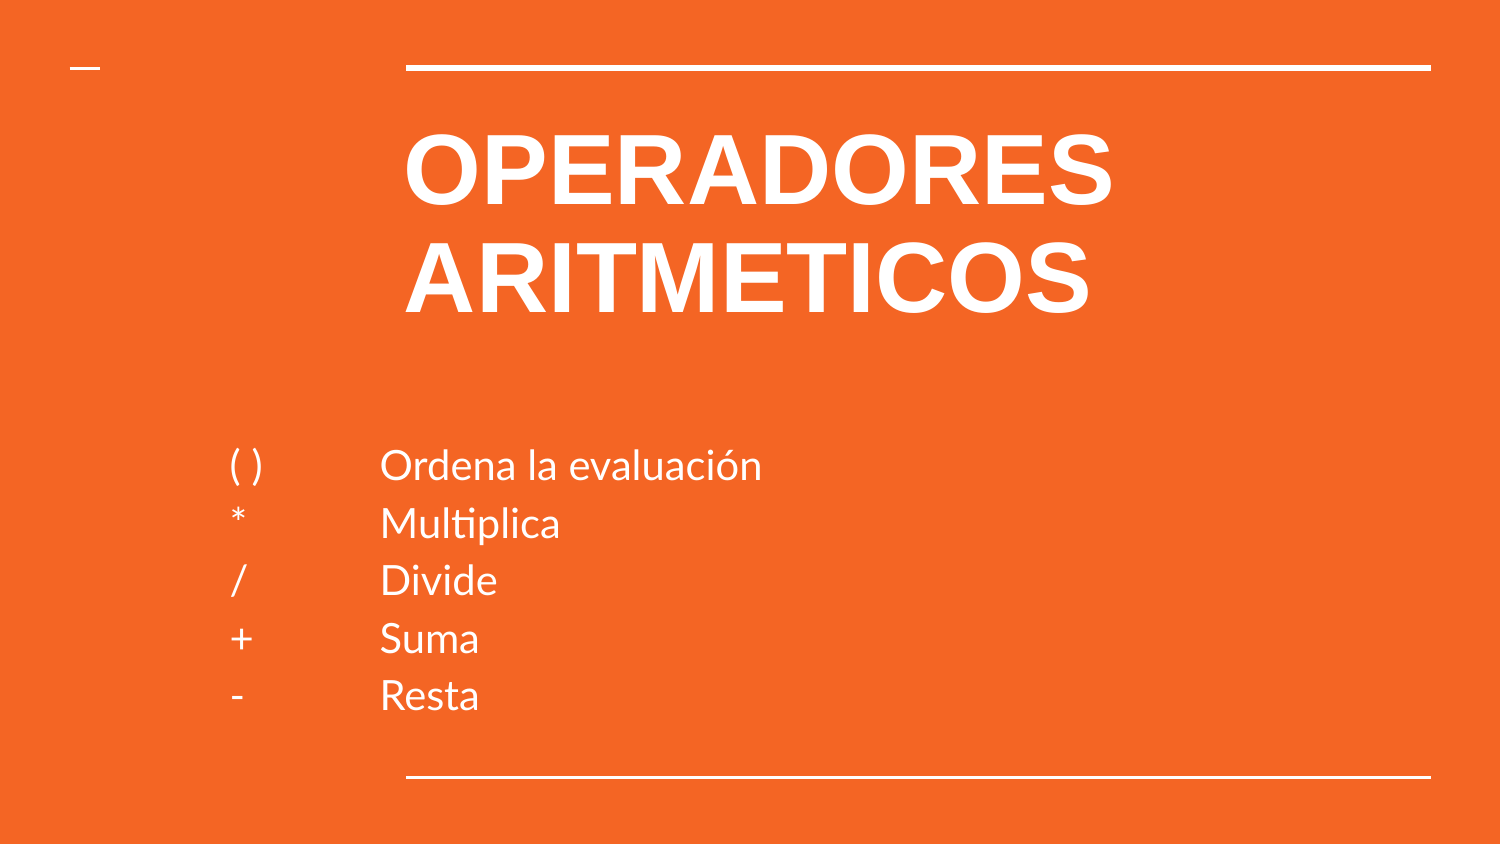

# OPERADORES ARITMETICOS
	( )	Ordena la evaluación
	*	Multiplica
	/	Divide
	+	Suma
	-	Resta